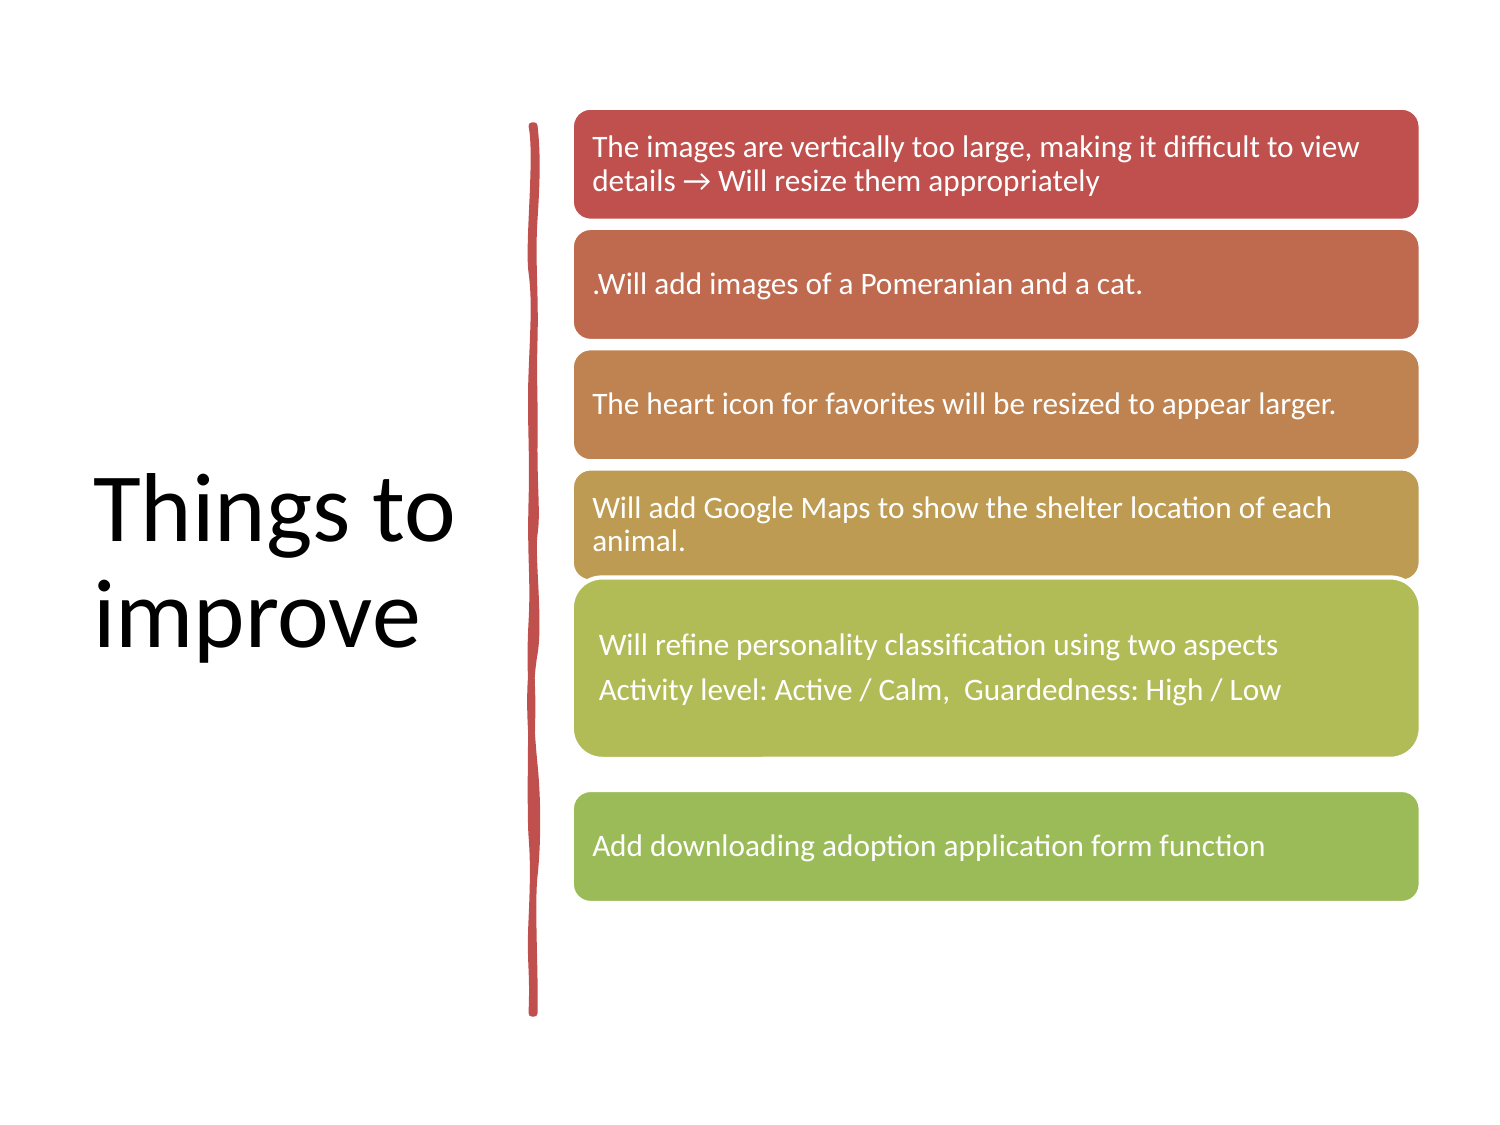

The images are vertically too large, making it difficult to view details → Will resize them appropriately
.Will add images of a Pomeranian and a cat.
The heart icon for favorites will be resized to appear larger.
Will add Google Maps to show the shelter location of each animal.

Will refine personality classification using two aspects
Activity level: Active / Calm,  Guardedness: High / Low
Add downloading adoption application form function
# Things to improve